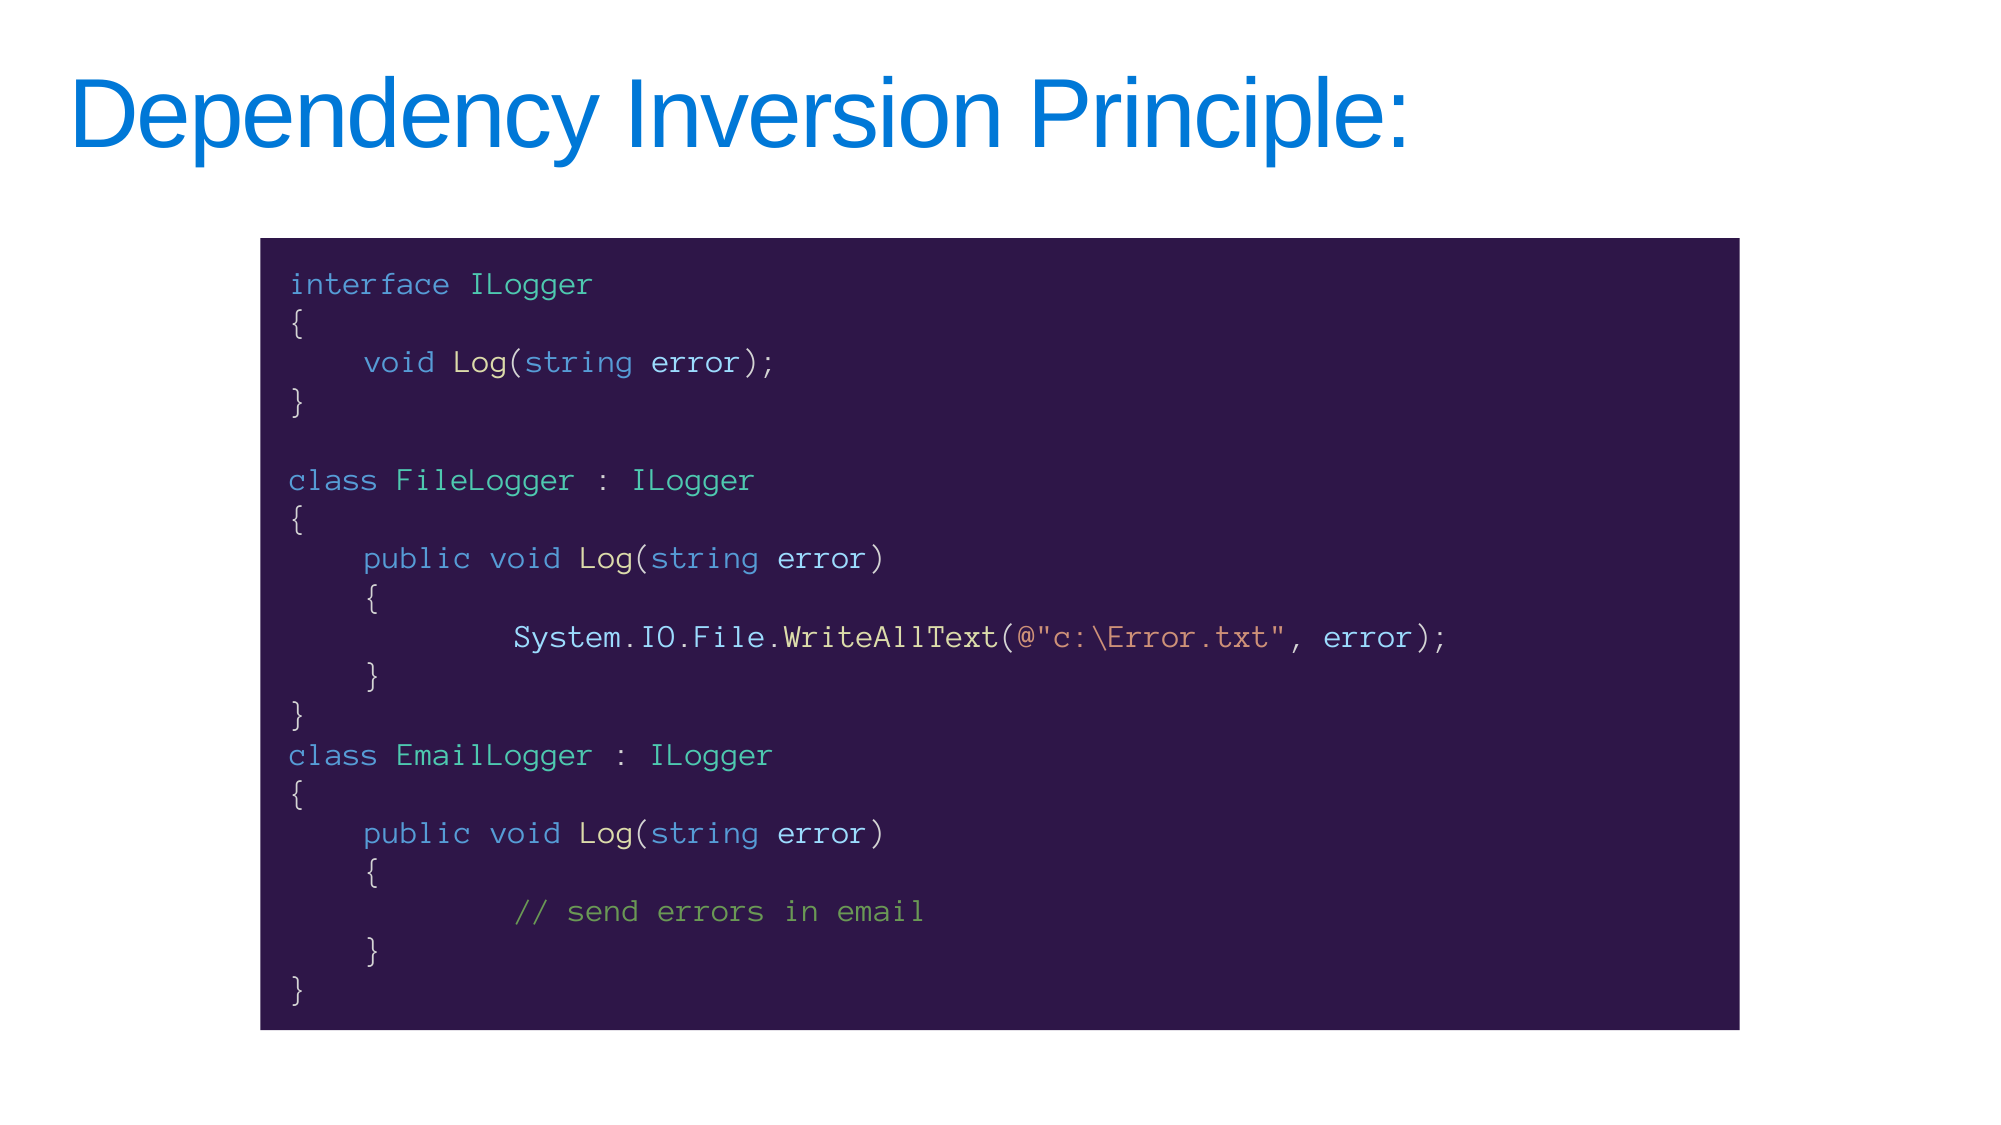

# Dependency Inversion Principle:
interface ILogger
{
void Log(string error);
}

class FileLogger : ILogger
{
public void Log(string error)
{
	System.IO.File.WriteAllText(@"c:\Error.txt", error);
}
}
class EmailLogger : ILogger
{
public void Log(string error)
{
	// send errors in email
}
}